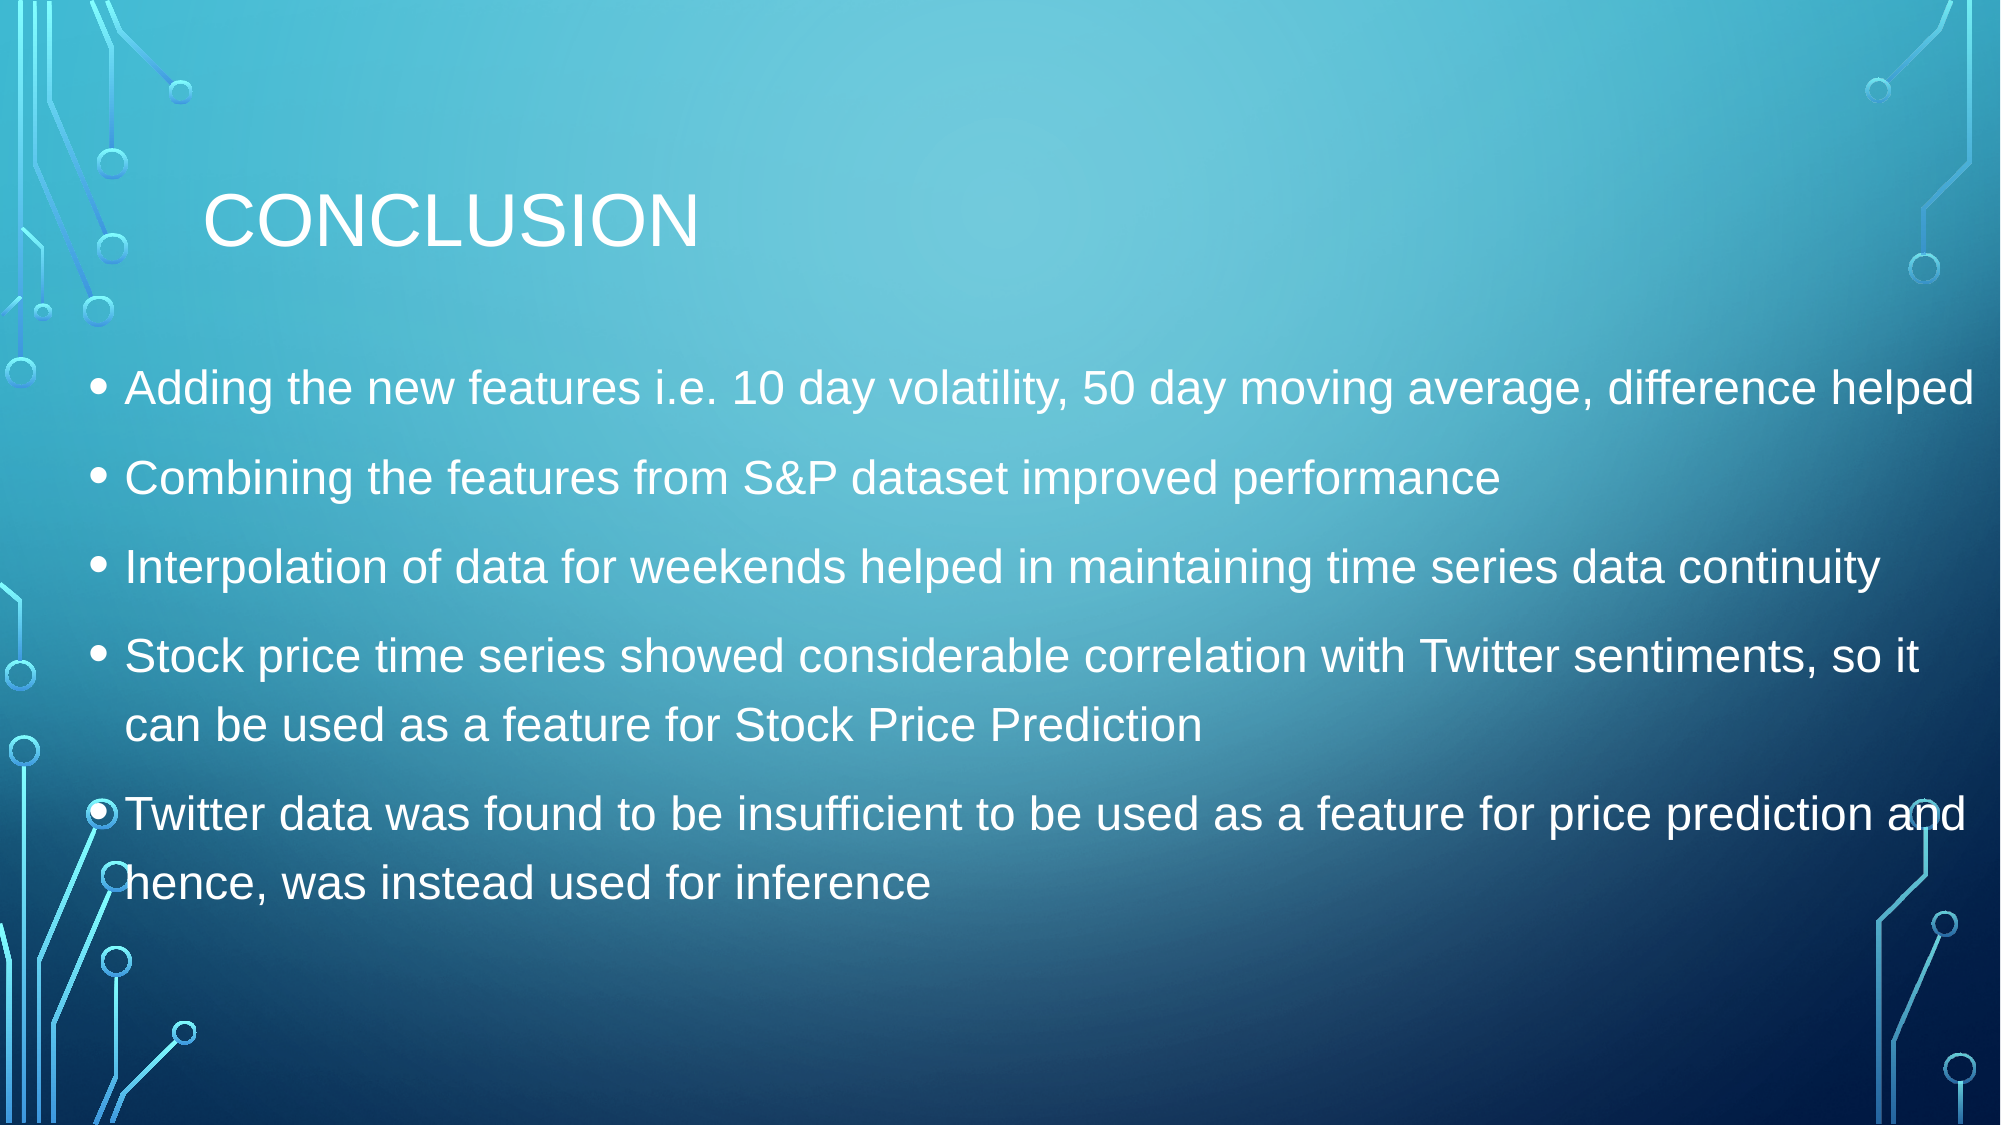

# Conclusion
Adding the new features i.e. 10 day volatility, 50 day moving average, difference helped
Combining the features from S&P dataset improved performance
Interpolation of data for weekends helped in maintaining time series data continuity
Stock price time series showed considerable correlation with Twitter sentiments, so it can be used as a feature for Stock Price Prediction
Twitter data was found to be insufficient to be used as a feature for price prediction and hence, was instead used for inference